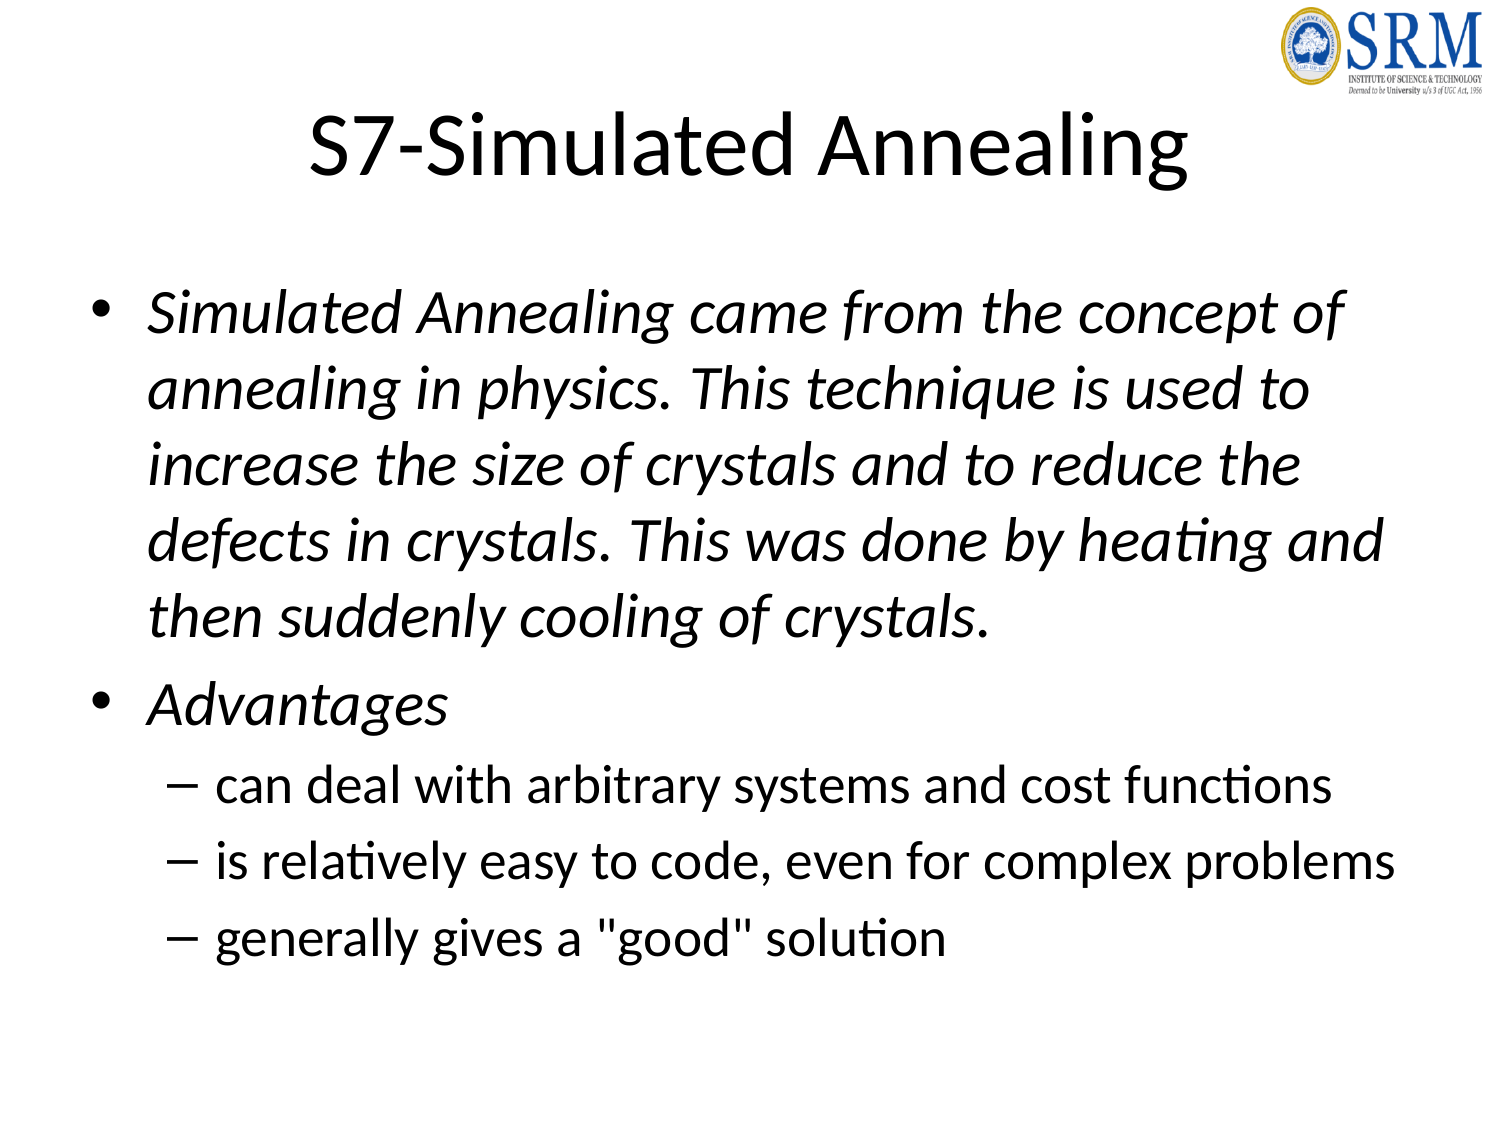

# S7-Simulated Annealing
Simulated Annealing came from the concept of annealing in physics. This technique is used to increase the size of crystals and to reduce the defects in crystals. This was done by heating and then suddenly cooling of crystals.
Advantages
can deal with arbitrary systems and cost functions
is relatively easy to code, even for complex problems
generally gives a "good" solution